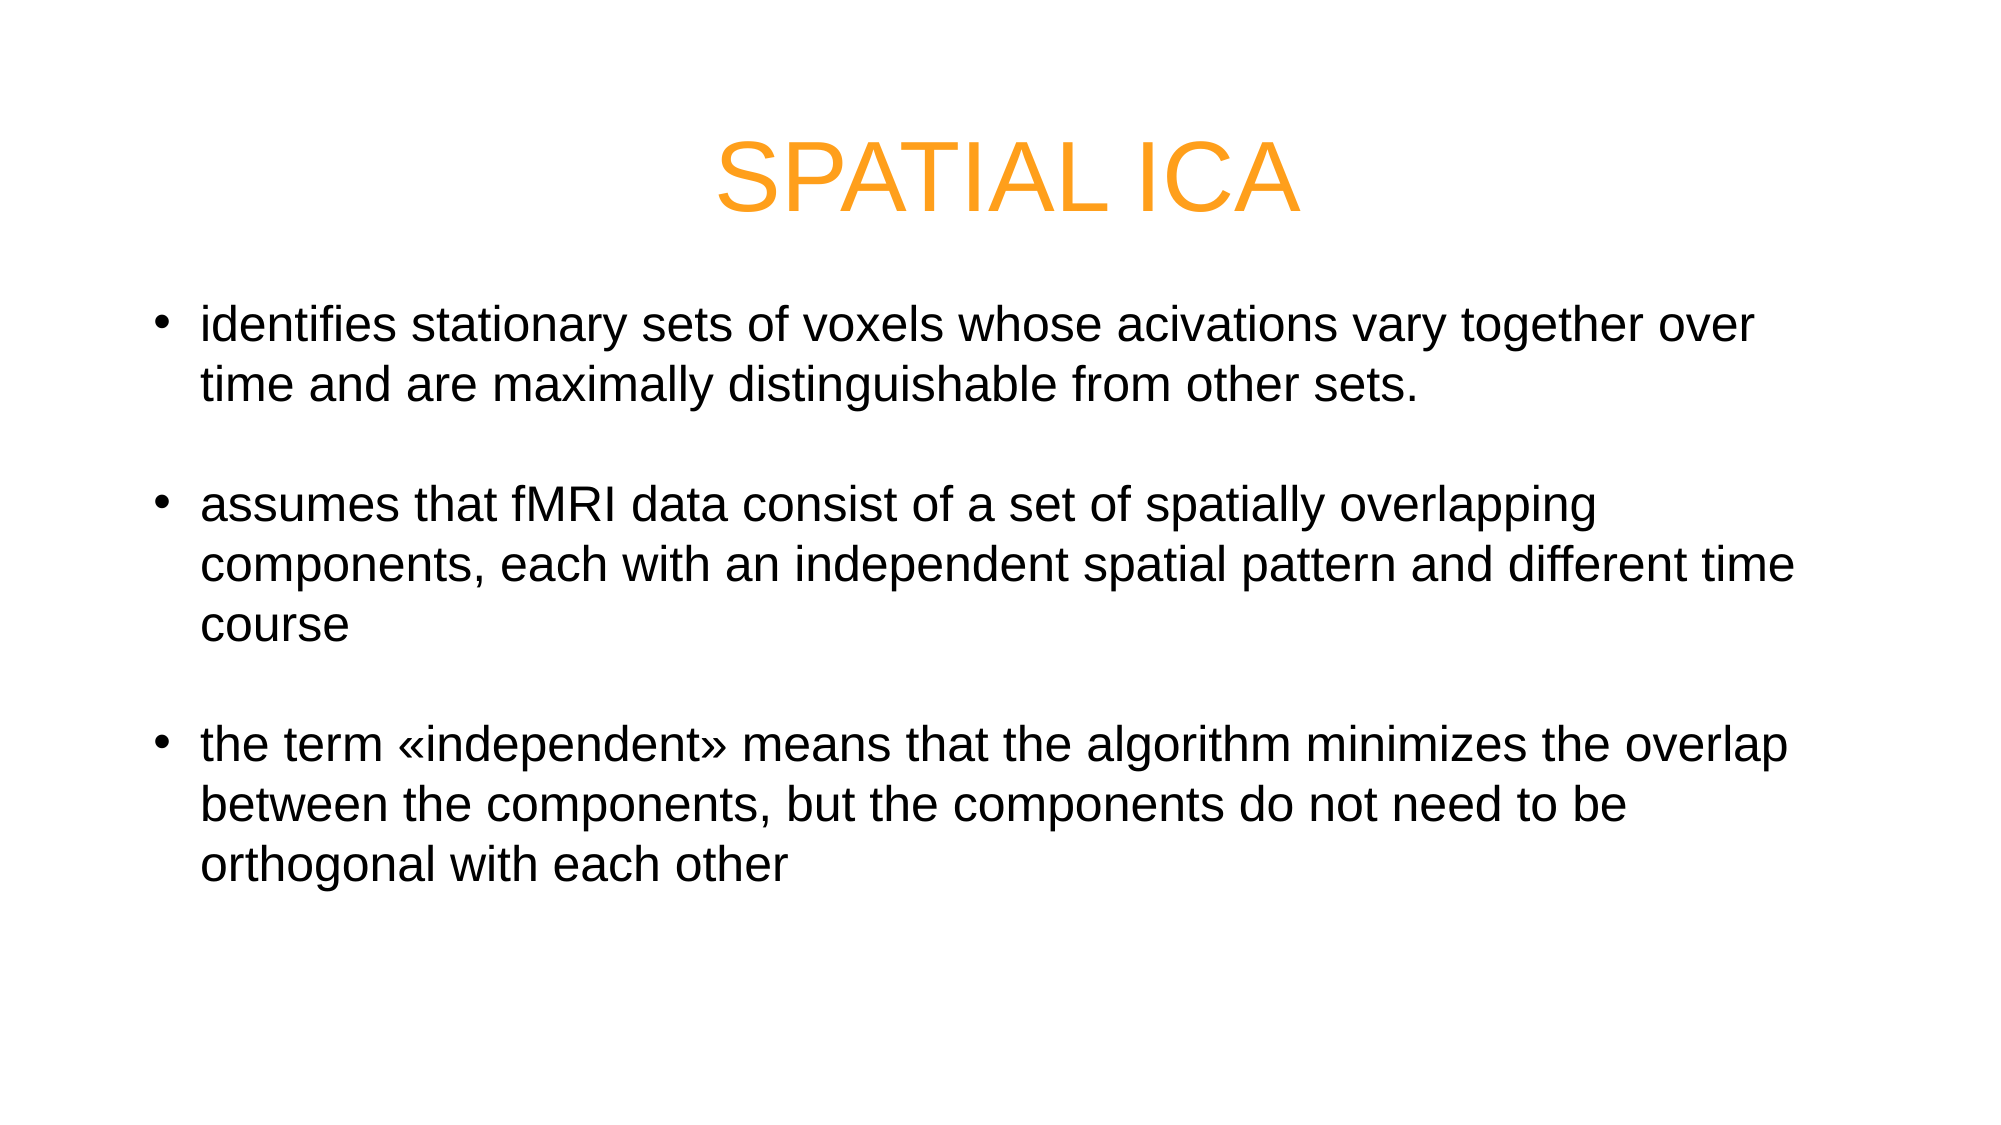

SPATIAL ICA

identifies stationary sets of voxels whose acivations vary together over time and are maximally distinguishable from other sets.

assumes that fMRI data consist of a set of spatially overlapping components, each with an independent spatial pattern and different time course

the term «independent» means that the algorithm minimizes the overlap between the components, but the components do not need to be orthogonal with each other